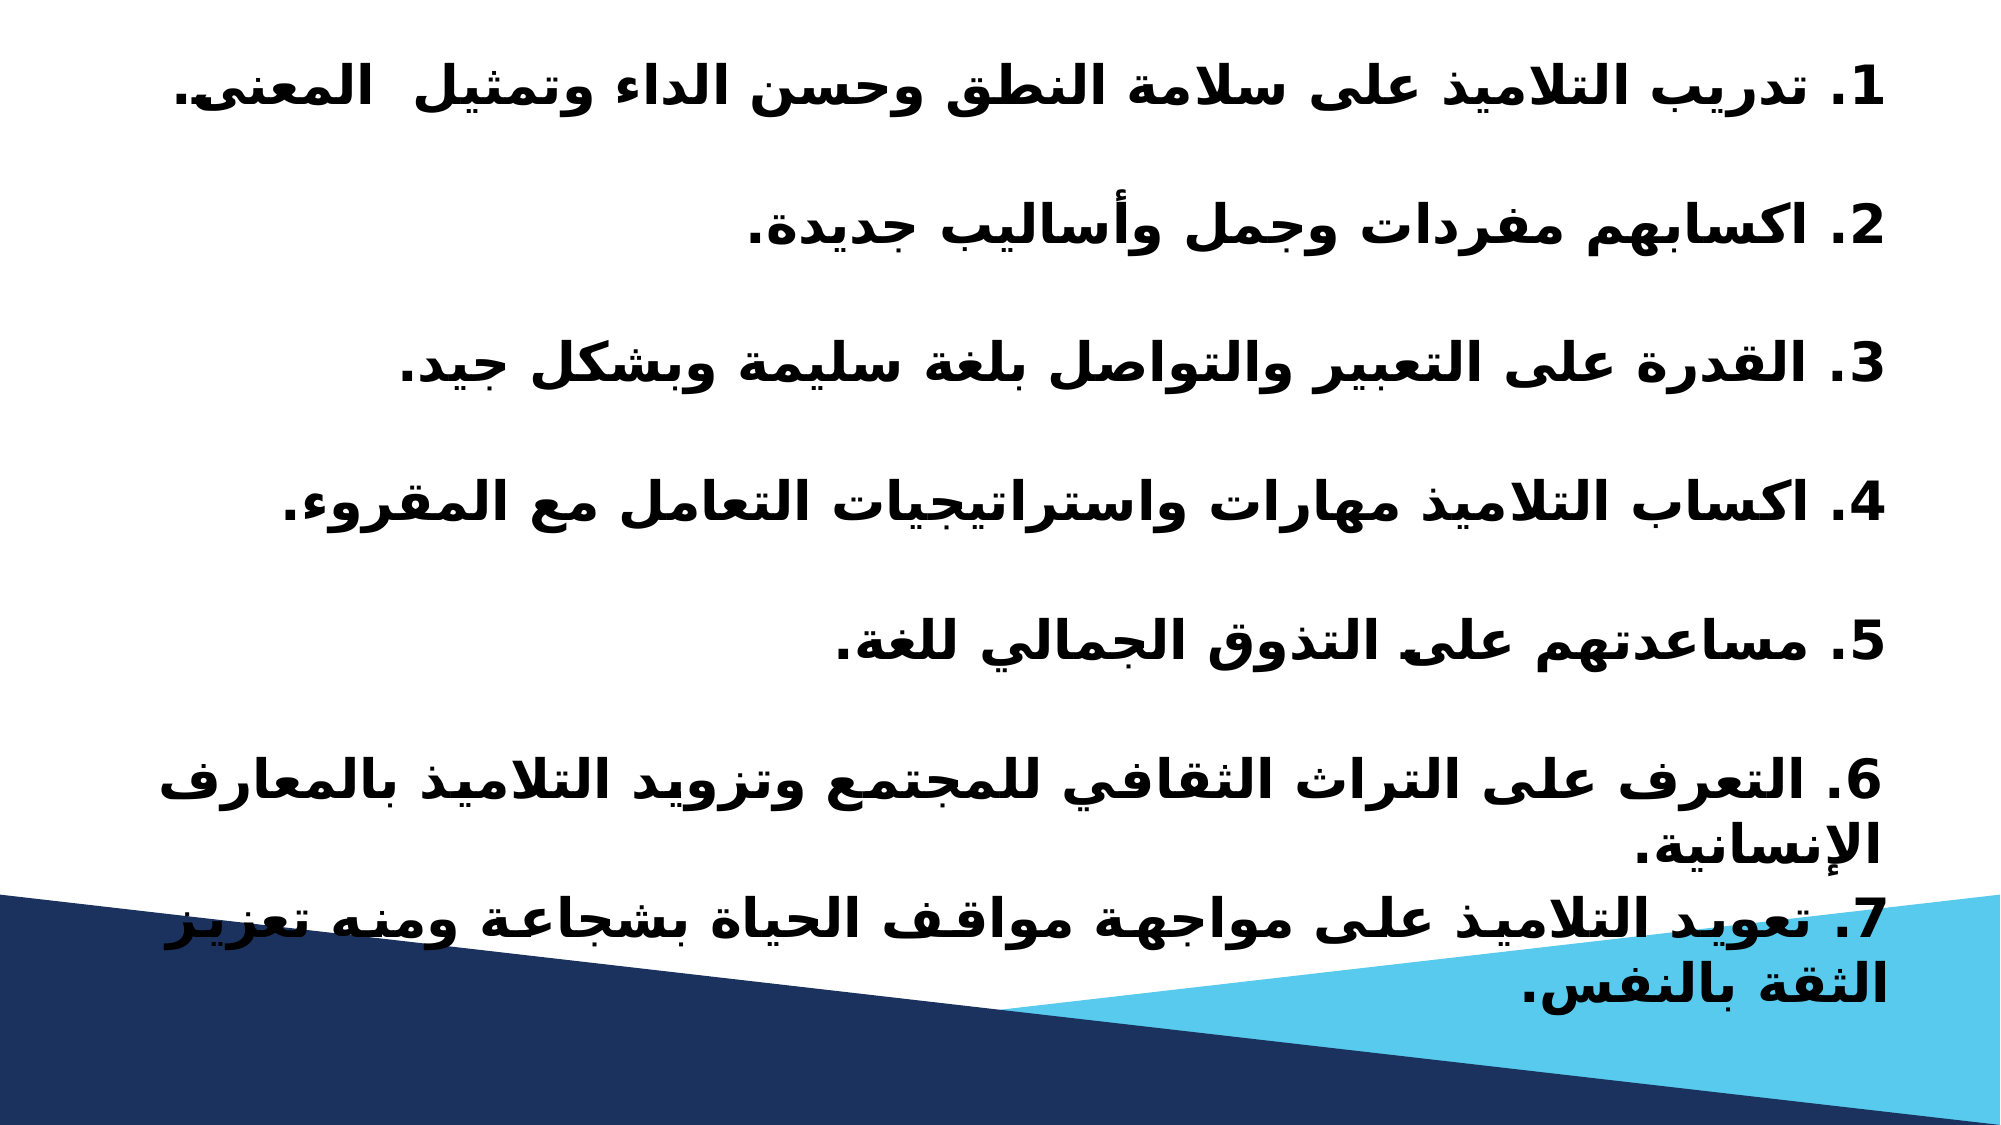

1. تدريب التلاميذ على سلامة النطق وحسن الداء وتمثيل  المعنى.
2. اكسابهم مفردات وجمل وأساليب جديدة.
3. القدرة على التعبير والتواصل بلغة سليمة وبشكل جيد.
4. اكساب التلاميذ مهارات واستراتيجيات التعامل مع المقروء.
5. مساعدتهم على التذوق الجمالي للغة.
6. التعرف على التراث الثقافي للمجتمع وتزويد التلاميذ بالمعارف الإنسانية.
7. تعويد التلاميذ على مواجهة مواقف الحياة بشجاعة ومنه تعزيز الثقة بالنفس.